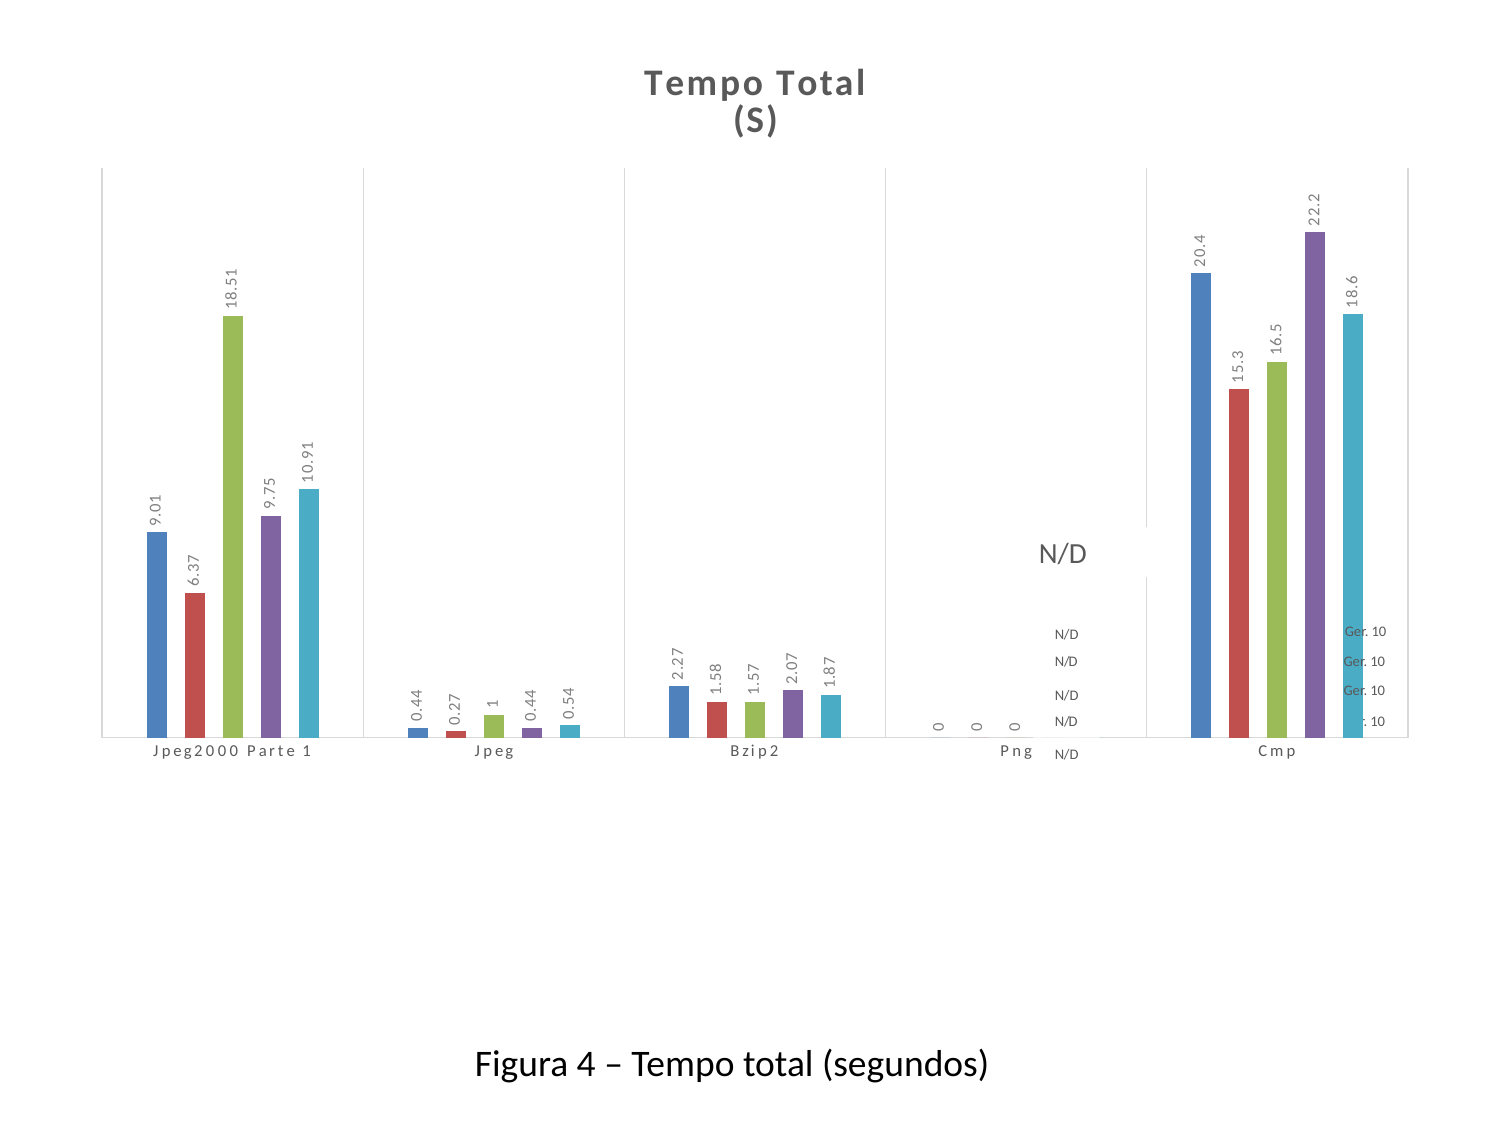

### Chart: Tempo Total
(S)

| Category | egg.bmp | landscape.bmp | pattern.bmp | zebra.bmp | Média |
|---|---|---|---|---|---|
| Jpeg2000 Parte 1 | 9.010000000000002 | 6.37 | 18.50999999999999 | 9.75 | 10.91 |
| Jpeg | 0.44 | 0.27 | 1.0 | 0.44 | 0.54 |
| Bzip2 | 2.27 | 1.58 | 1.57 | 2.07 | 1.87 |
| Png | 0.0 | 0.0 | 0.0 | 0.0 | 0.0 |
| Cmp | 20.4 | 15.3 | 16.5 | 22.2 | 18.6 |
N/D
Ger. 10
N/D
Ger. 10
Ger. 10
N/D
Ger. 10
N/D
Figura 4 – Tempo total (segundos)